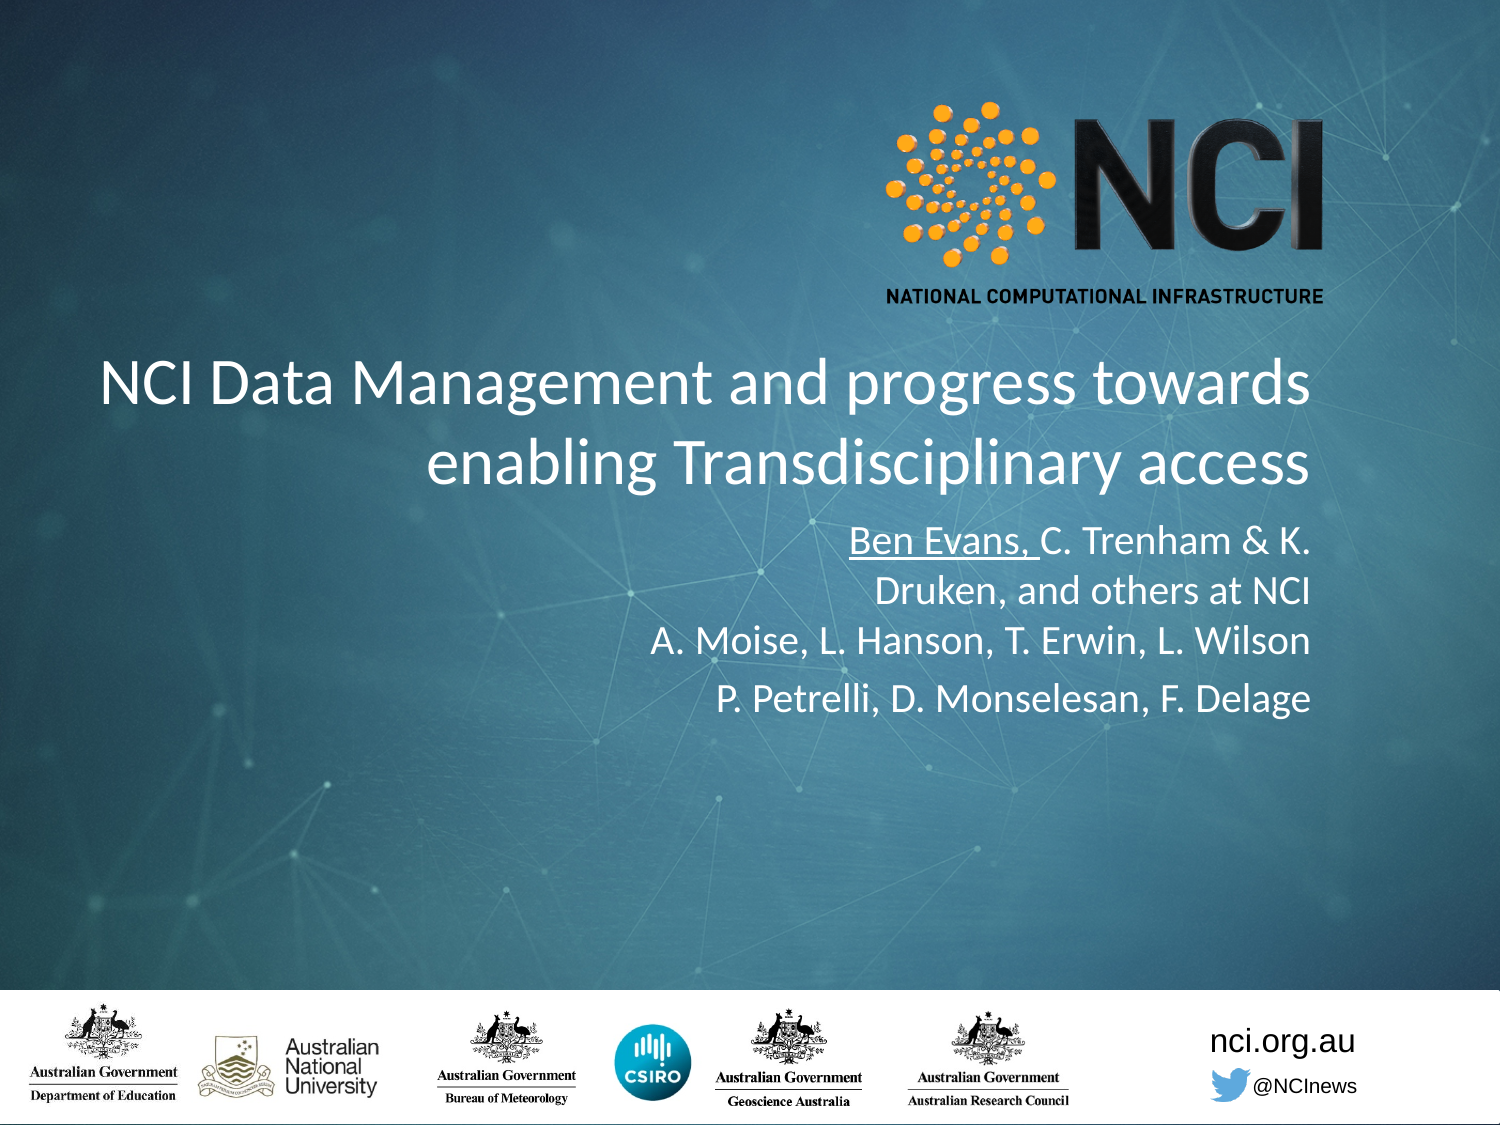

# NCI Data Management and progress towards enabling Transdisciplinary access
					Ben Evans, C. Trenham & K. Druken, and others at NCI
A. Moise, L. Hanson, T. Erwin, L. Wilson
 P. Petrelli, D. Monselesan, F. Delage